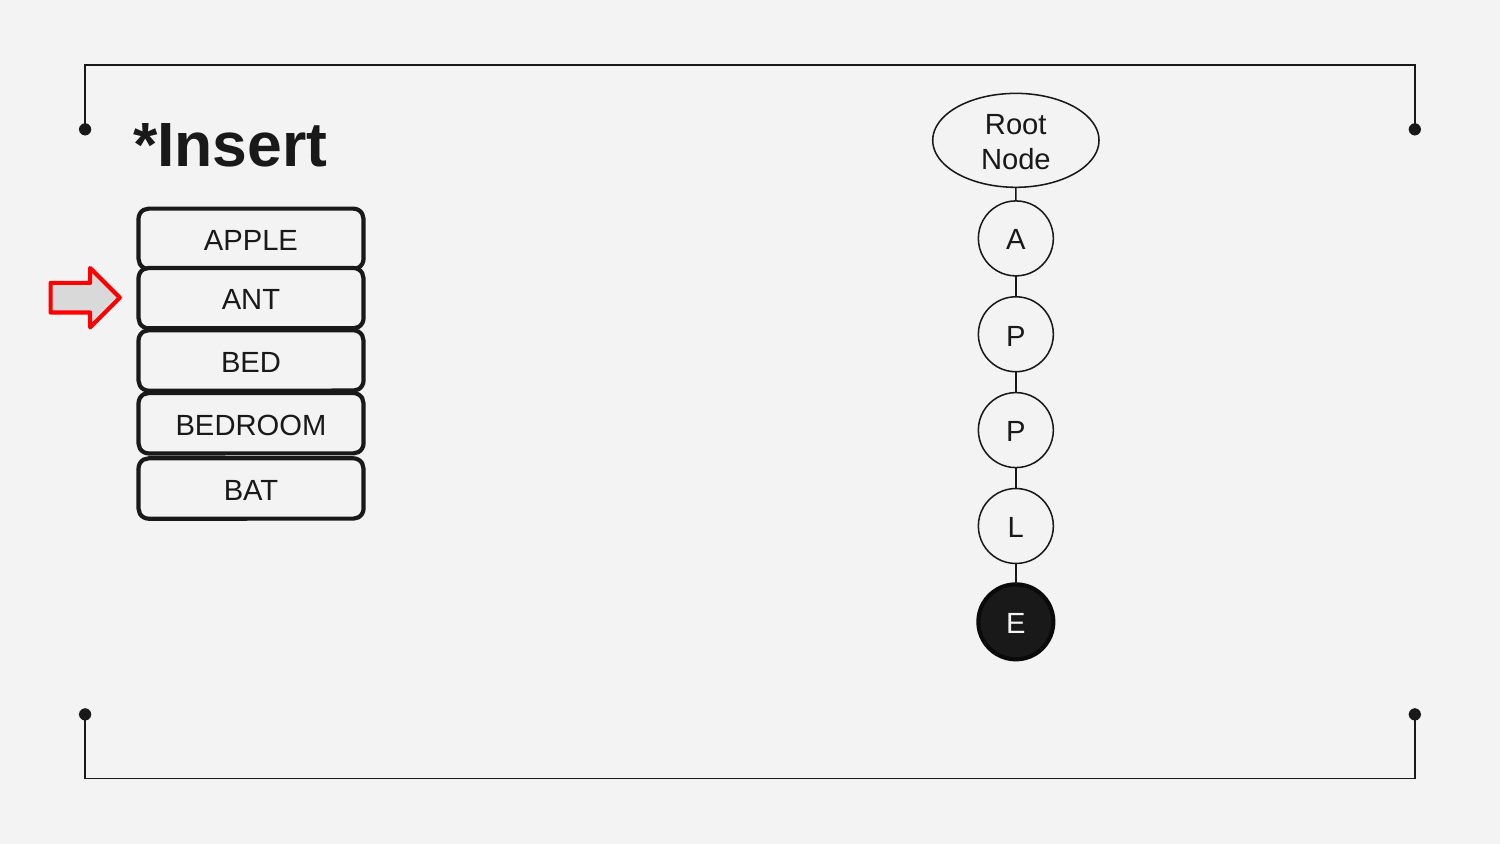

# *Insert
Root Node
A
APPLE

ANT
P
BED
P
BEDROOM
BAT
L
E